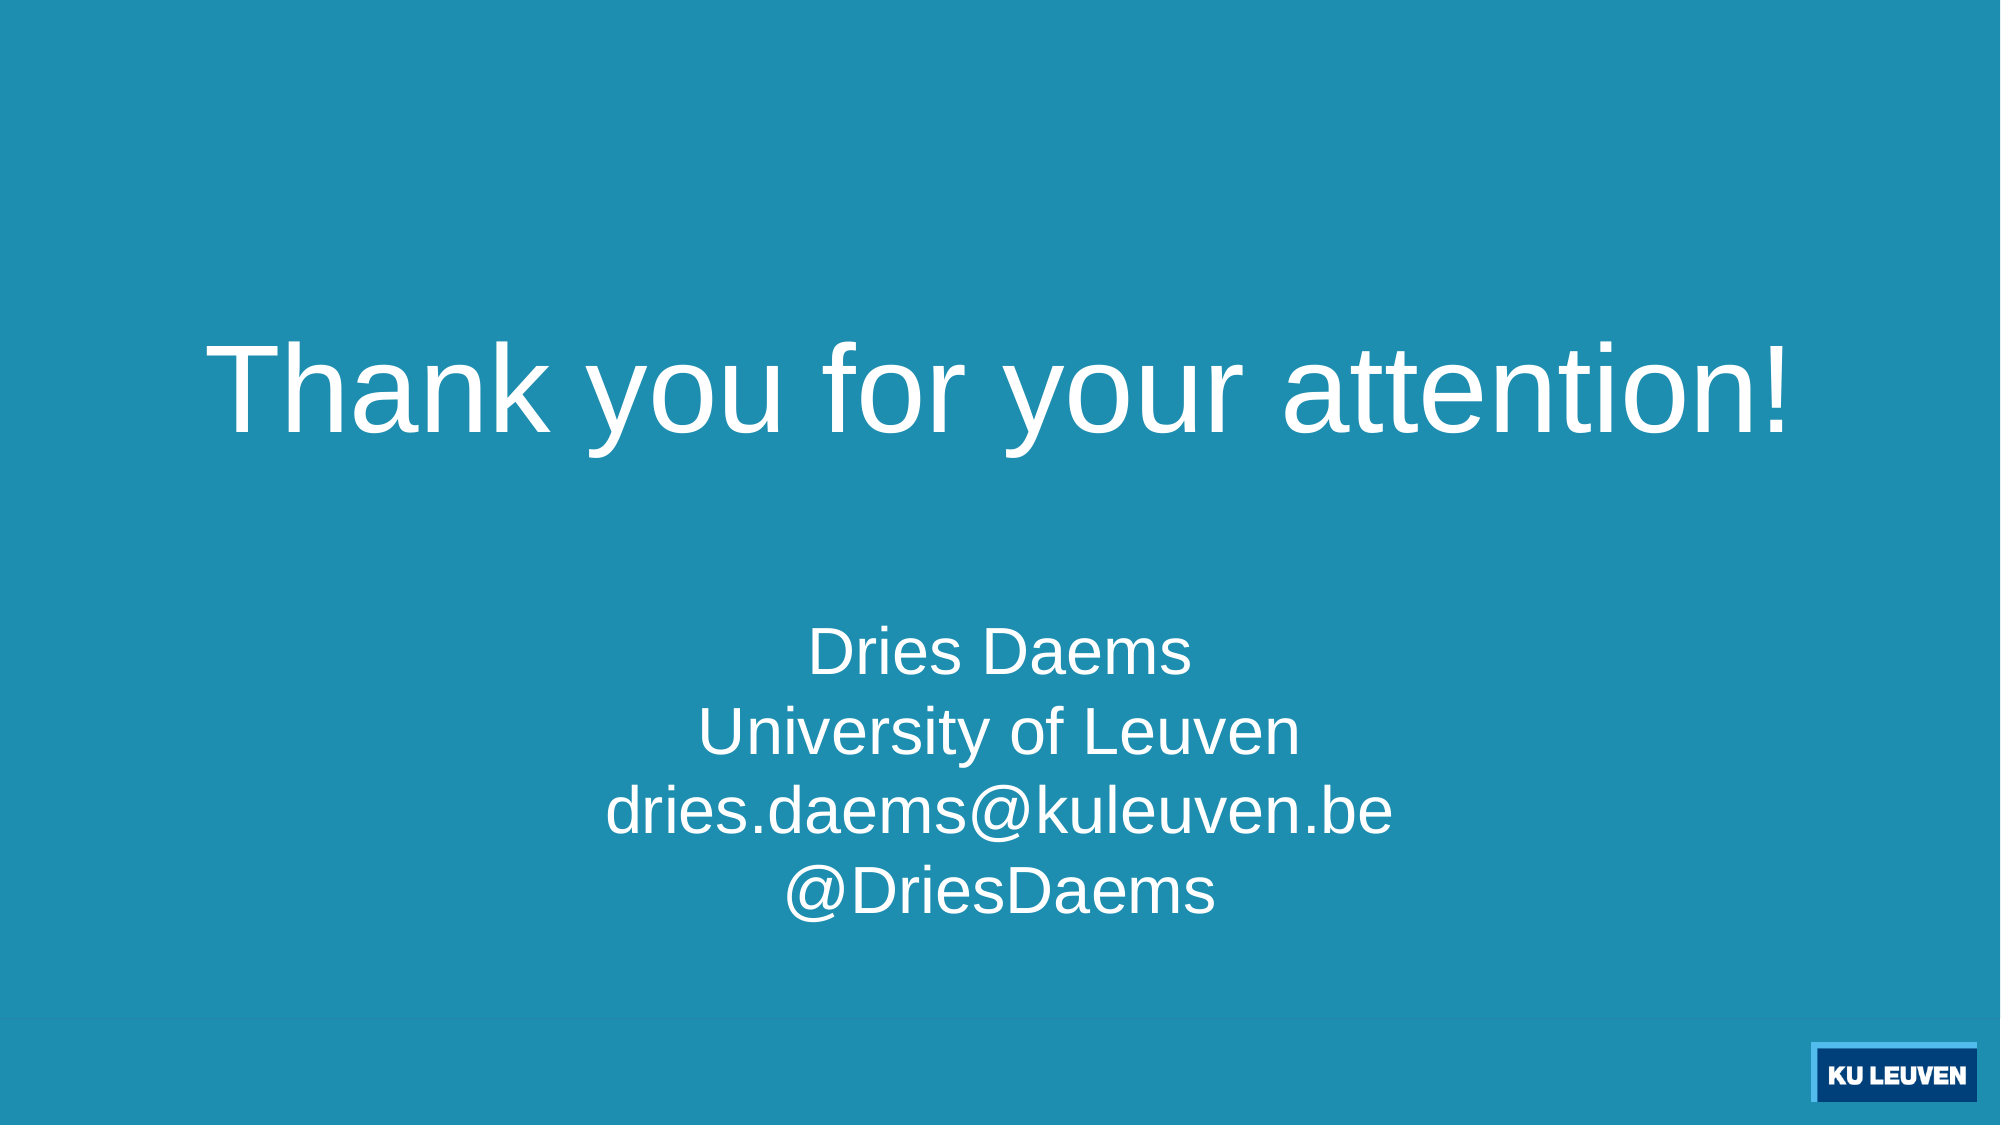

# Thank you for your attention! Dries Daems University of Leuven dries.daems@kuleuven.be @DriesDaems